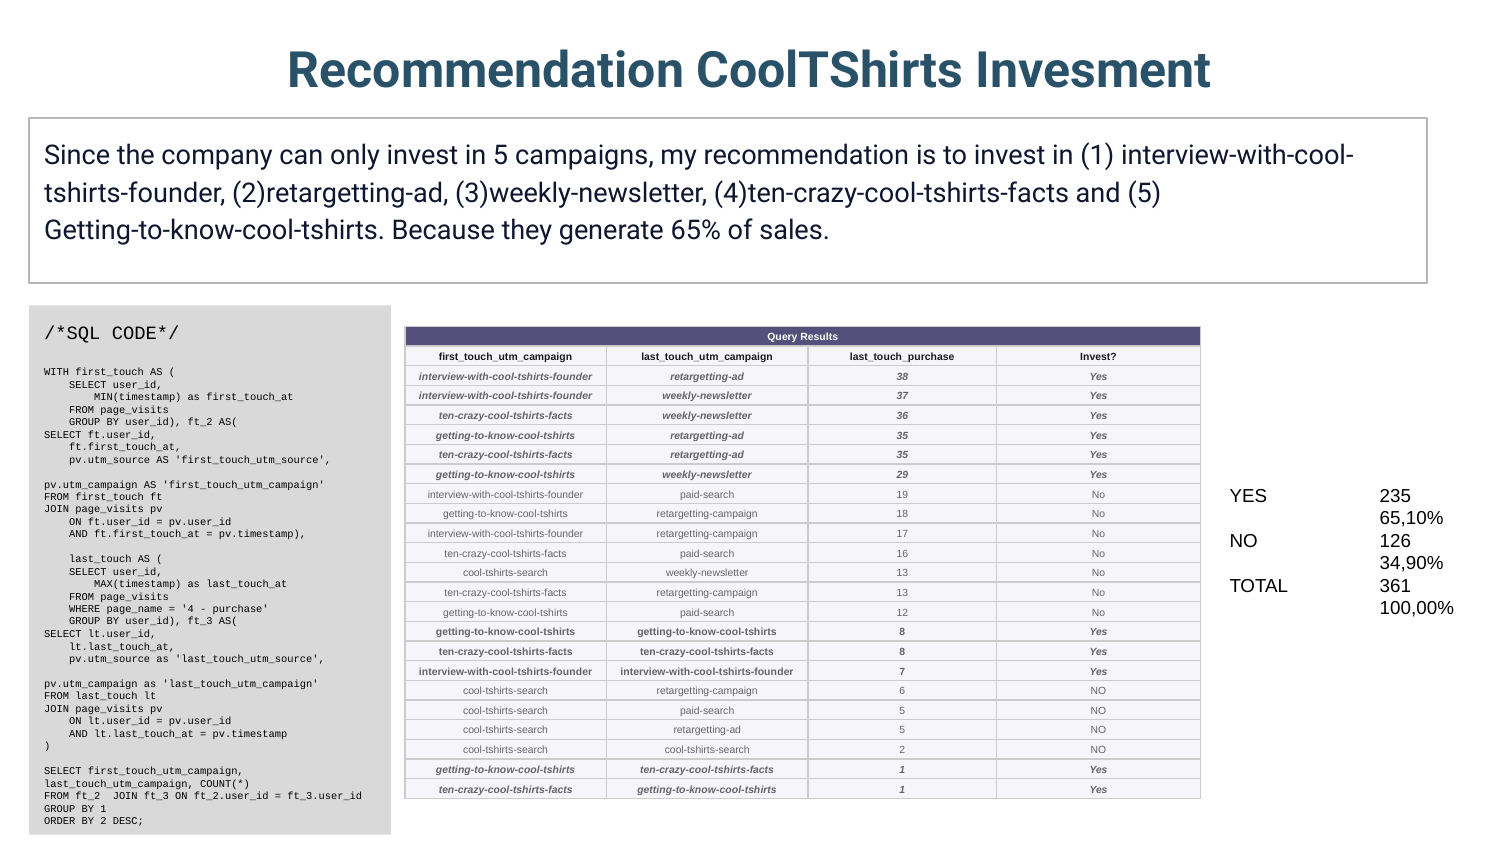

Recommendation CoolTShirts Invesment

Since the company can only invest in 5 campaigns, my recommendation is to invest in (1) interview-with-cool-tshirts-founder, (2)retargetting-ad, (3)weekly-newsletter, (4)ten-crazy-cool-tshirts-facts and (5)
Getting-to-know-cool-tshirts. Because they generate 65% of sales.

/*SQL CODE*/

WITH first_touch AS (
    SELECT user_id,
        MIN(timestamp) as first_touch_at
    FROM page_visits
    GROUP BY user_id), ft_2 AS(
SELECT ft.user_id,
    ft.first_touch_at,
    pv.utm_source AS 'first_touch_utm_source',
		pv.utm_campaign AS 'first_touch_utm_campaign'
FROM first_touch ft
JOIN page_visits pv
    ON ft.user_id = pv.user_id
    AND ft.first_touch_at = pv.timestamp),

    last_touch AS (
    SELECT user_id,
        MAX(timestamp) as last_touch_at
    FROM page_visits
    WHERE page_name = '4 - purchase'
    GROUP BY user_id), ft_3 AS(
SELECT lt.user_id,
    lt.last_touch_at,
    pv.utm_source as 'last_touch_utm_source',
		pv.utm_campaign as 'last_touch_utm_campaign'
FROM last_touch lt
JOIN page_visits pv
    ON lt.user_id = pv.user_id
    AND lt.last_touch_at = pv.timestamp
)

SELECT first_touch_utm_campaign, last_touch_utm_campaign, COUNT(*)
FROM ft_2  JOIN ft_3 ON ft_2.user_id = ft_3.user_id
GROUP BY 1
ORDER BY 2 DESC;
| Query Results |  |  |  |
| --- | --- | --- | --- |
| first\_touch\_utm\_campaign | last\_touch\_utm\_campaign | last\_touch\_purchase | Invest? |
| interview-with-cool-tshirts-founder | retargetting-ad | 38 | Yes |
| interview-with-cool-tshirts-founder | weekly-newsletter | 37 | Yes |
| ten-crazy-cool-tshirts-facts | weekly-newsletter | 36 | Yes |
| getting-to-know-cool-tshirts | retargetting-ad | 35 | Yes |
| ten-crazy-cool-tshirts-facts | retargetting-ad | 35 | Yes |
| getting-to-know-cool-tshirts | weekly-newsletter | 29 | Yes |
| interview-with-cool-tshirts-founder | paid-search | 19 | No |
| getting-to-know-cool-tshirts | retargetting-campaign | 18 | No |
| interview-with-cool-tshirts-founder | retargetting-campaign | 17 | No |
| ten-crazy-cool-tshirts-facts | paid-search | 16 | No |
| cool-tshirts-search | weekly-newsletter | 13 | No |
| ten-crazy-cool-tshirts-facts | retargetting-campaign | 13 | No |
| getting-to-know-cool-tshirts | paid-search | 12 | No |
| getting-to-know-cool-tshirts | getting-to-know-cool-tshirts | 8 | Yes |
| ten-crazy-cool-tshirts-facts | ten-crazy-cool-tshirts-facts | 8 | Yes |
| interview-with-cool-tshirts-founder | interview-with-cool-tshirts-founder | 7 | Yes |
| cool-tshirts-search | retargetting-campaign | 6 | NO |
| cool-tshirts-search | paid-search | 5 | NO |
| cool-tshirts-search | retargetting-ad | 5 | NO |
| cool-tshirts-search | cool-tshirts-search | 2 | NO |
| getting-to-know-cool-tshirts | ten-crazy-cool-tshirts-facts | 1 | Yes |
| ten-crazy-cool-tshirts-facts | getting-to-know-cool-tshirts | 1 | Yes |
YES	235	65,10%
NO	126	34,90%
TOTAL	361	100,00%